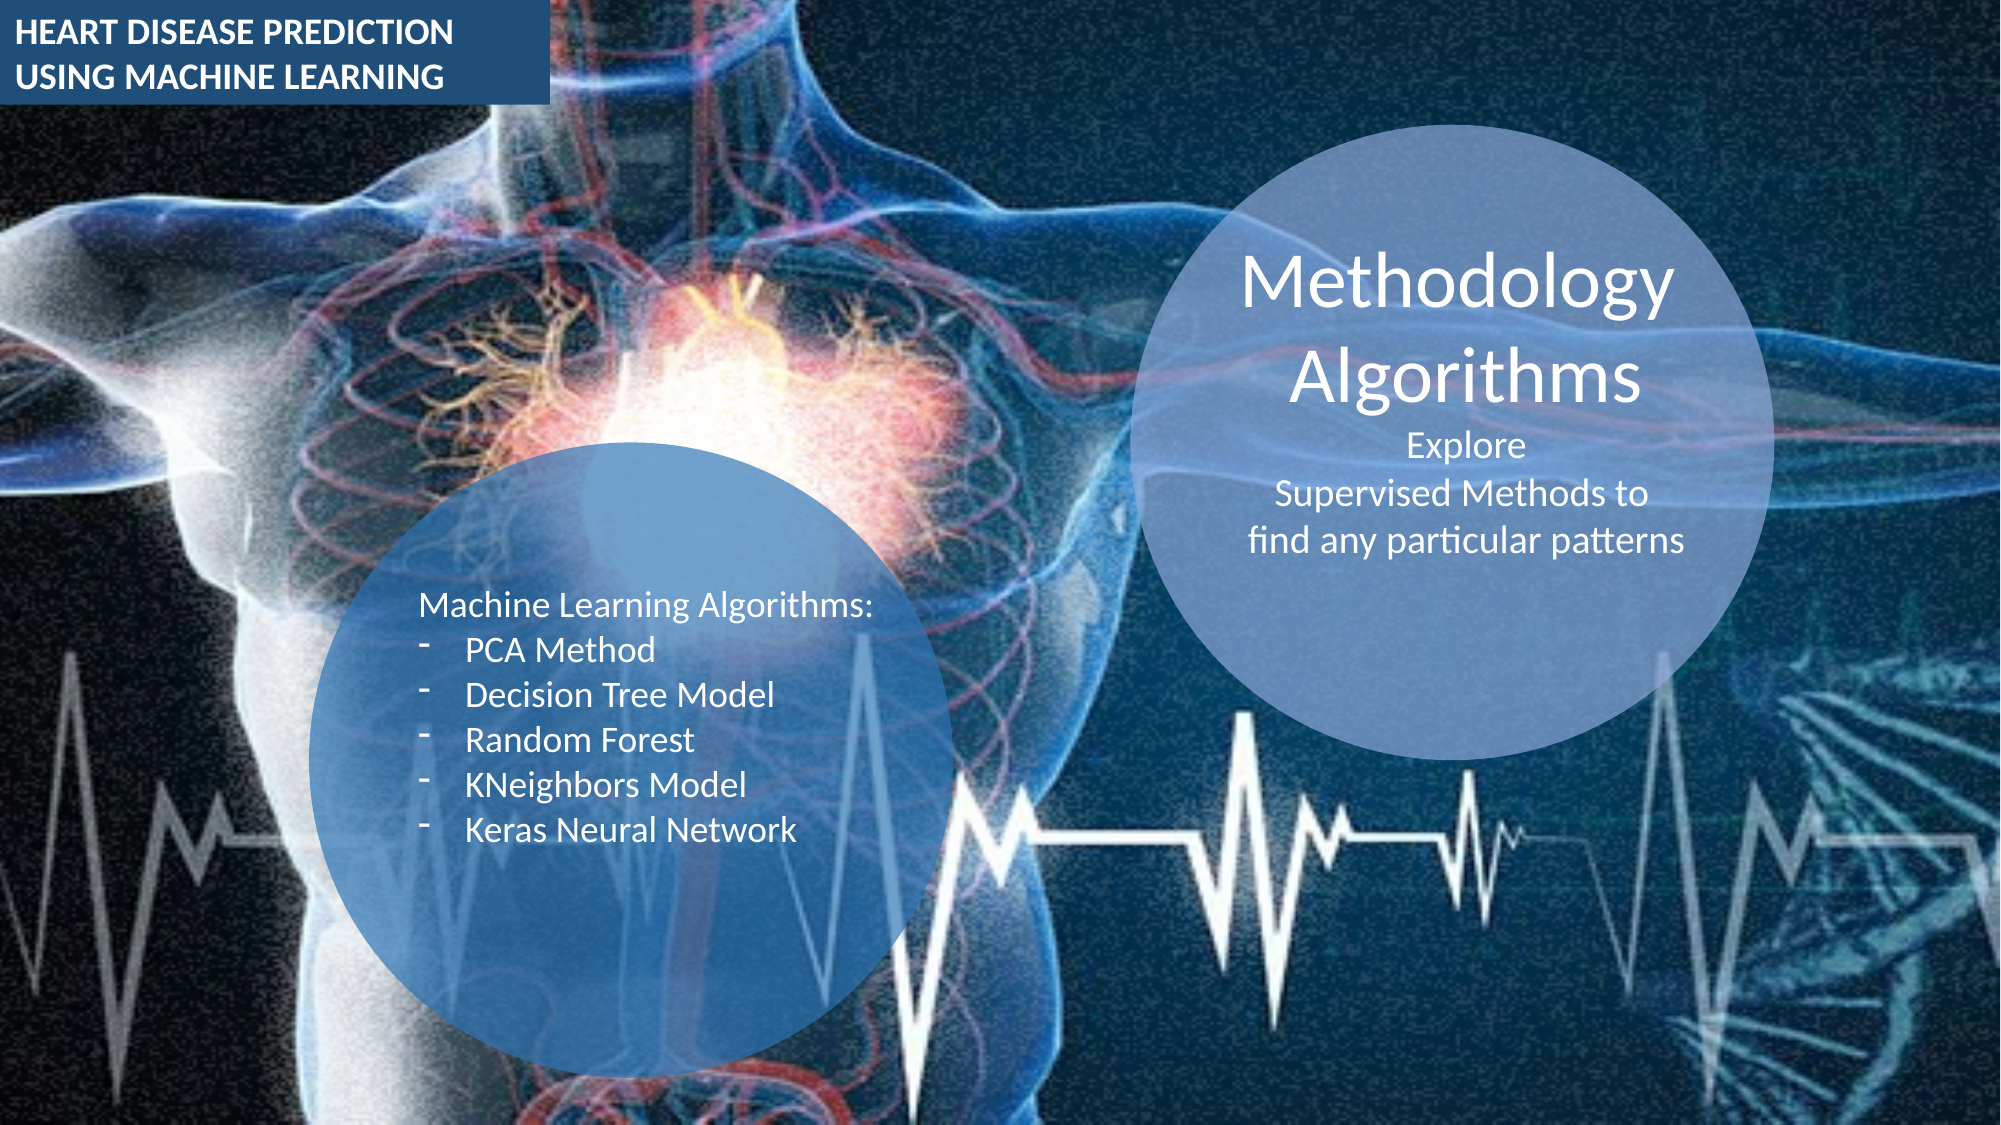

HEART DISEASE PREDICTION
USING MACHINE LEARNING
Problem
Description

Methodology
 & Algorithms

Results
ML Analysis

Methodology
Algorithms
Explore
Supervised Methods to
find any particular patterns

Conclusion

Machine Learning Algorithms:
PCA Method
Decision Tree Model
Random Forest
KNeighbors Model
Keras Neural Network

Prepared by (Team 1)
Aida Ndiongue
Christopher Sharber
Rocky Owens
Alexandr Gorbulin